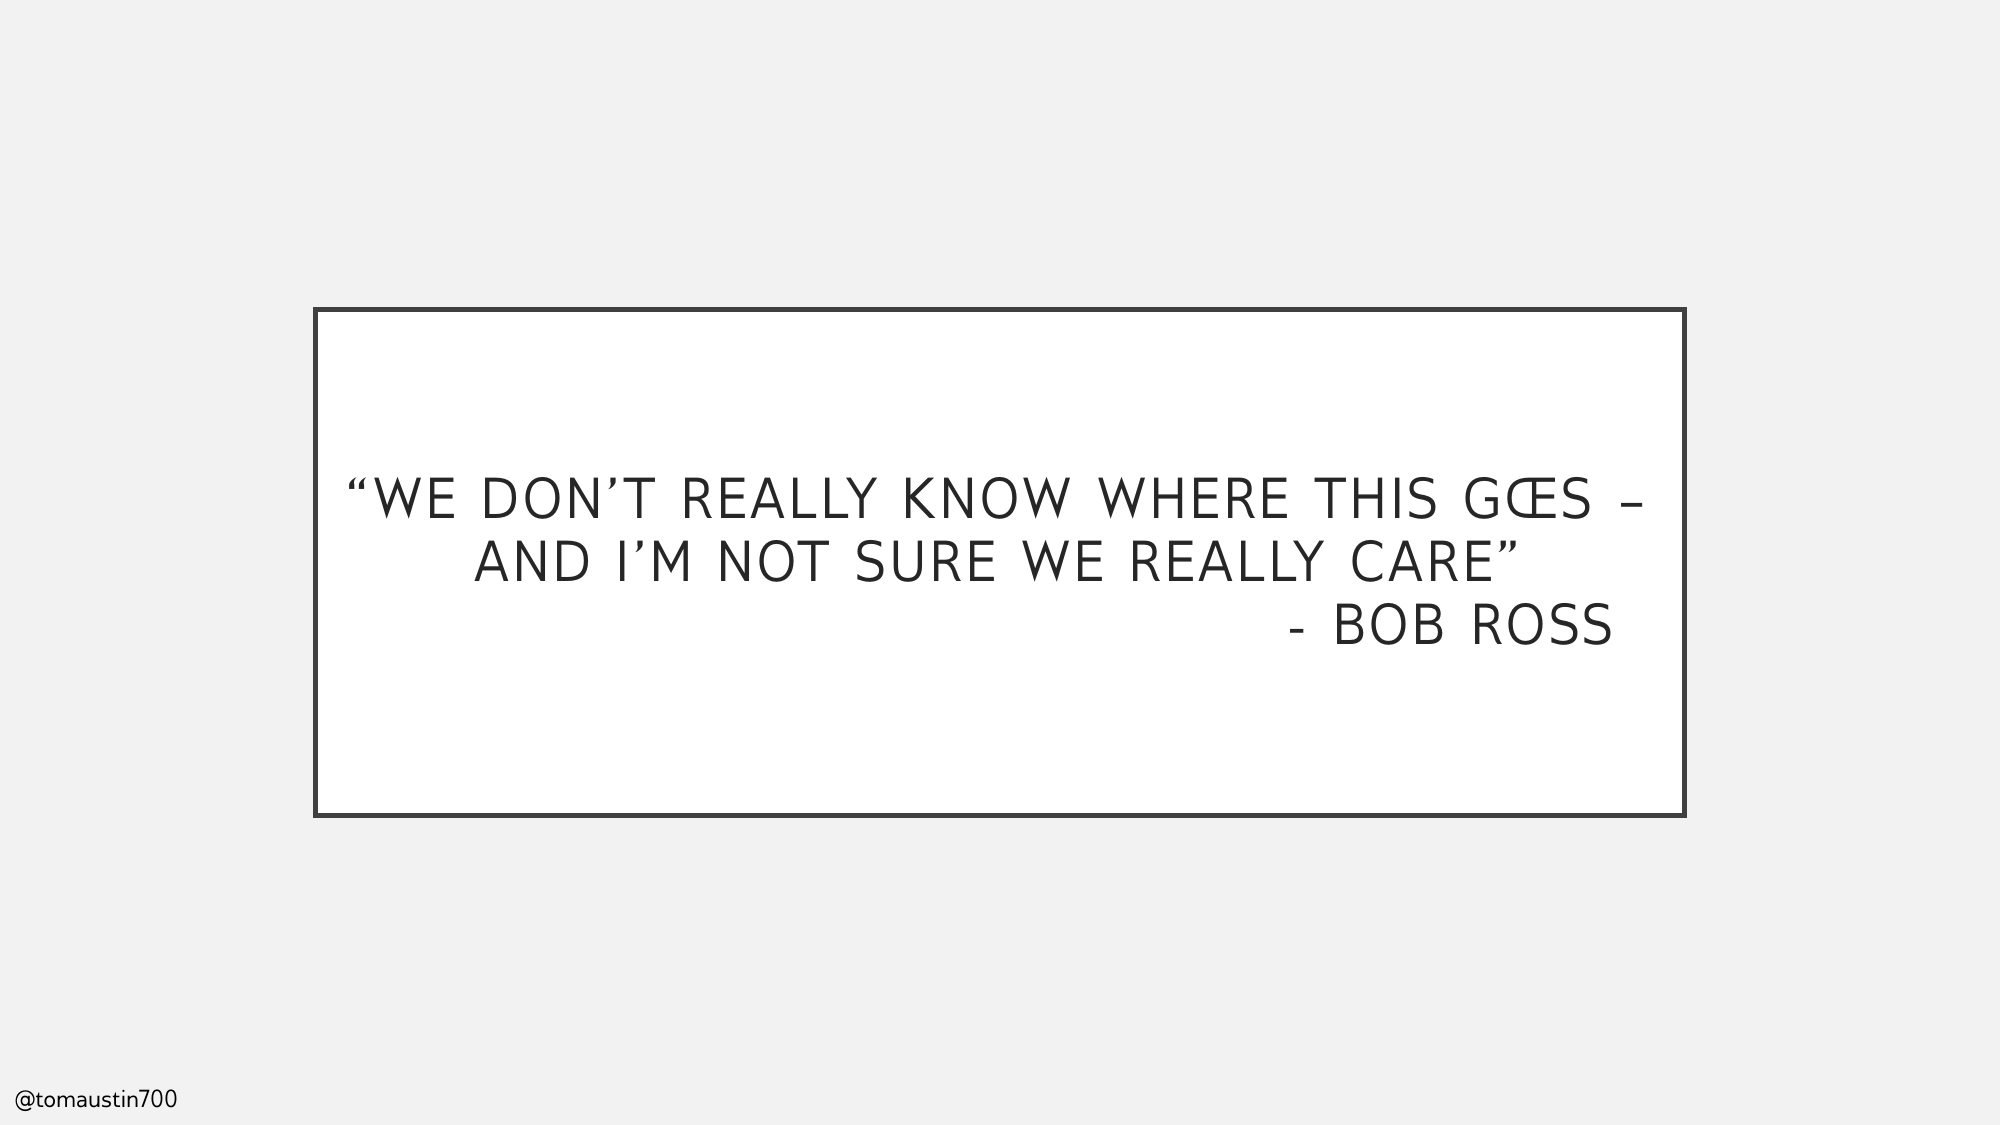

# “We don’t really know where this goes – and I’m not sure we really care” - Bob Ross